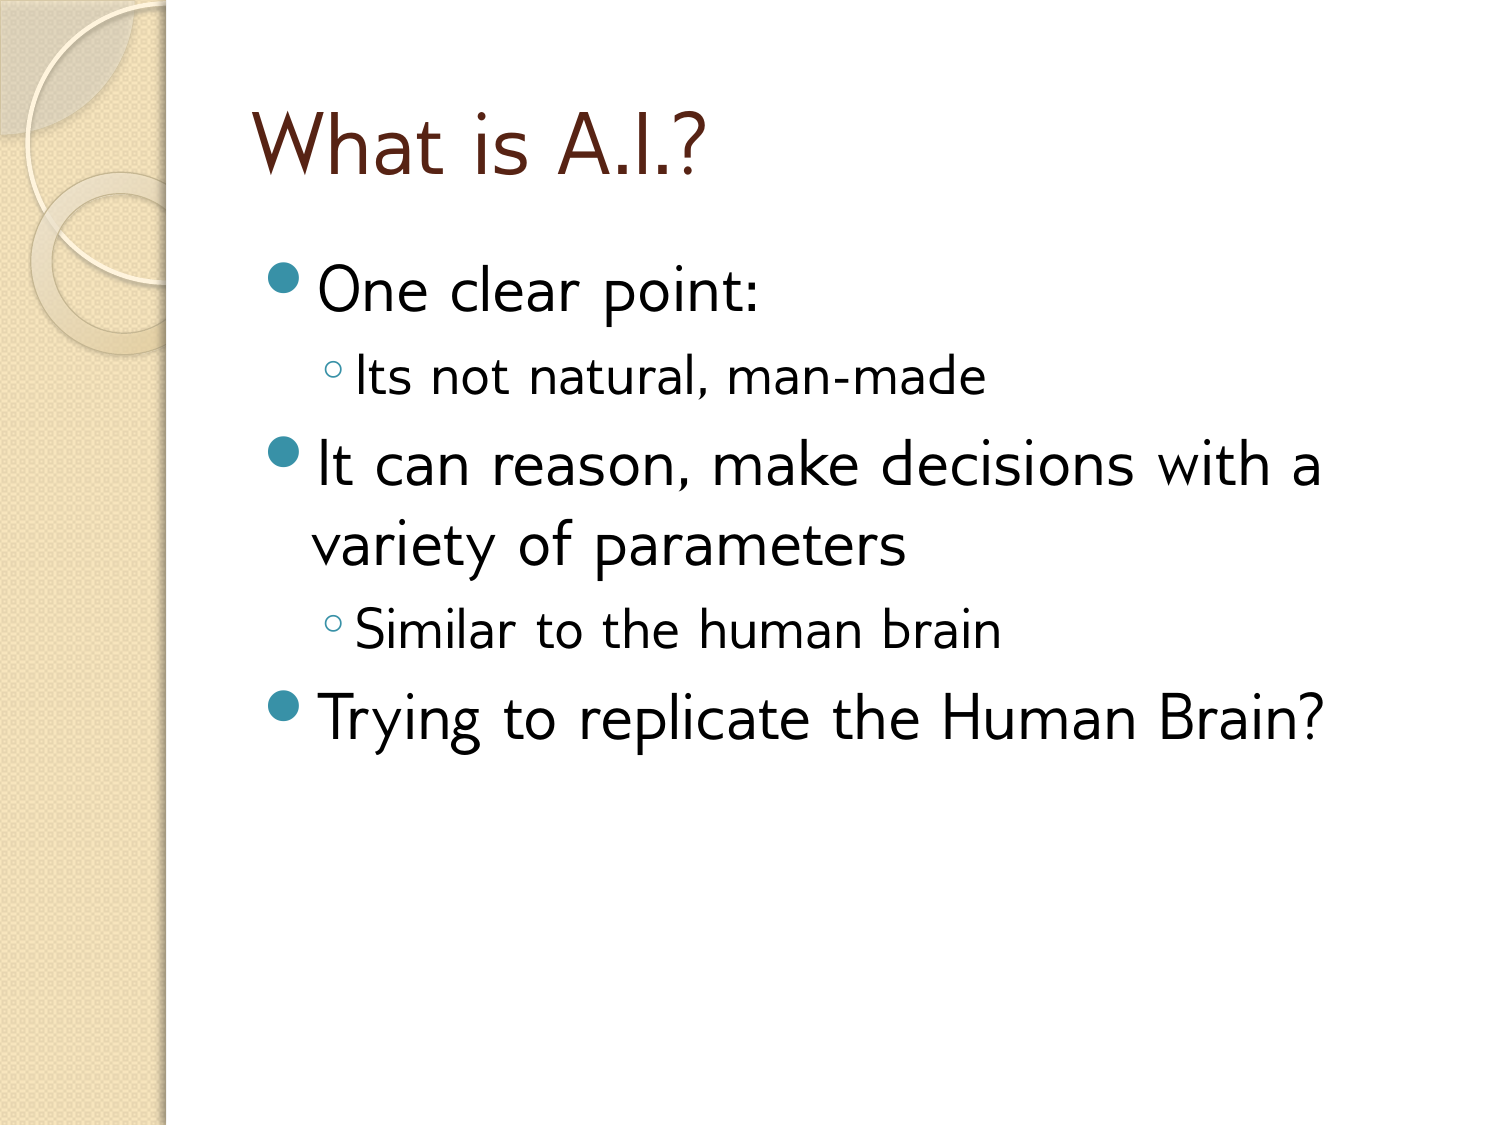

# What is A.I.?
One clear point:
Its not natural, man-made
It can reason, make decisions with a variety of parameters
Similar to the human brain
Trying to replicate the Human Brain?